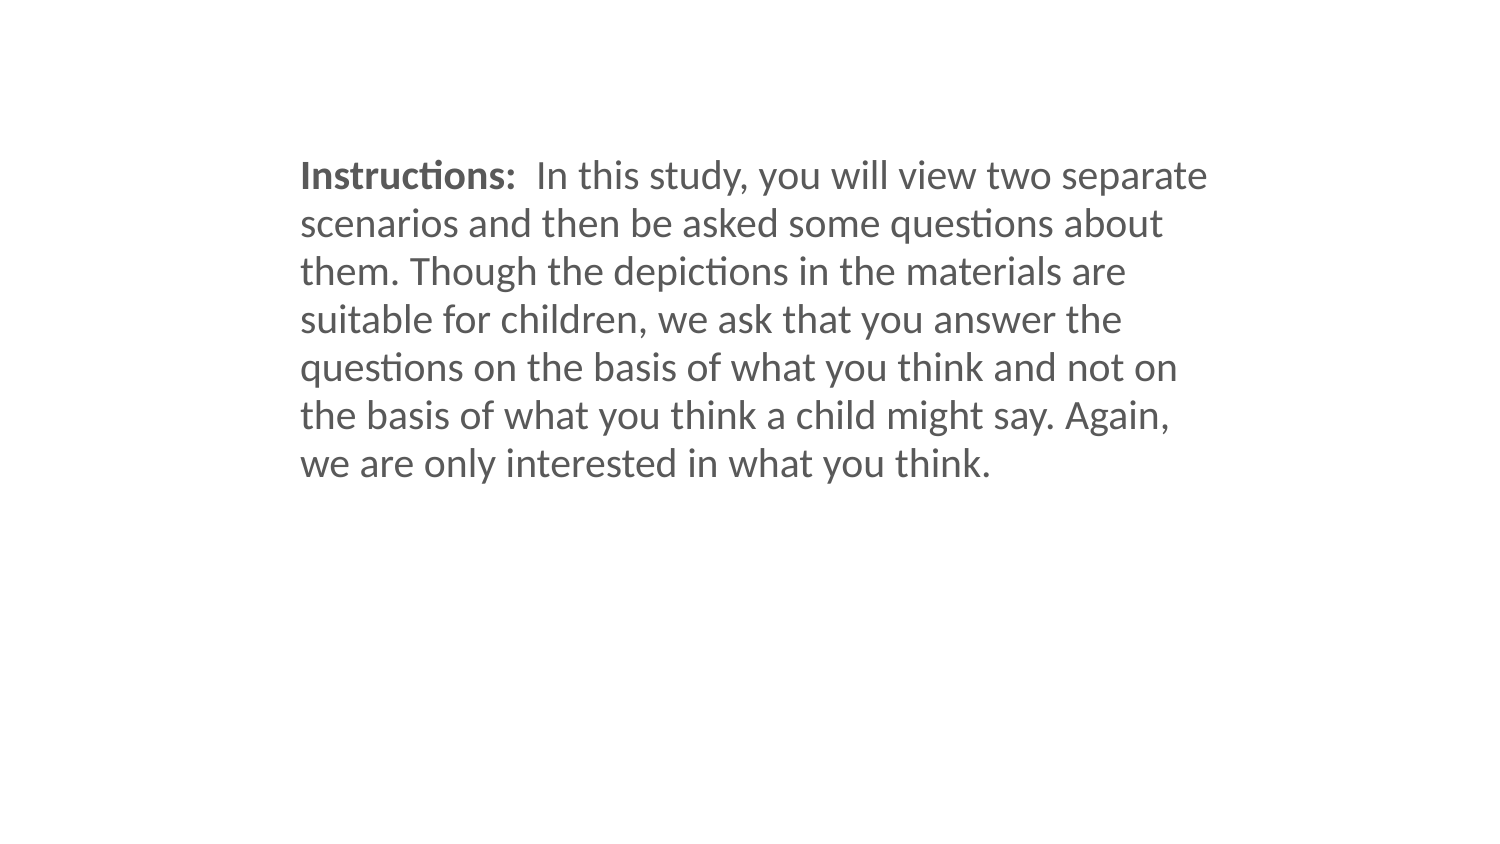

Instructions:  In this study, you will view two separate scenarios and then be asked some questions about them. Though the depictions in the materials are suitable for children, we ask that you answer the questions on the basis of what you think and not on the basis of what you think a child might say. Again, we are only interested in what you think.